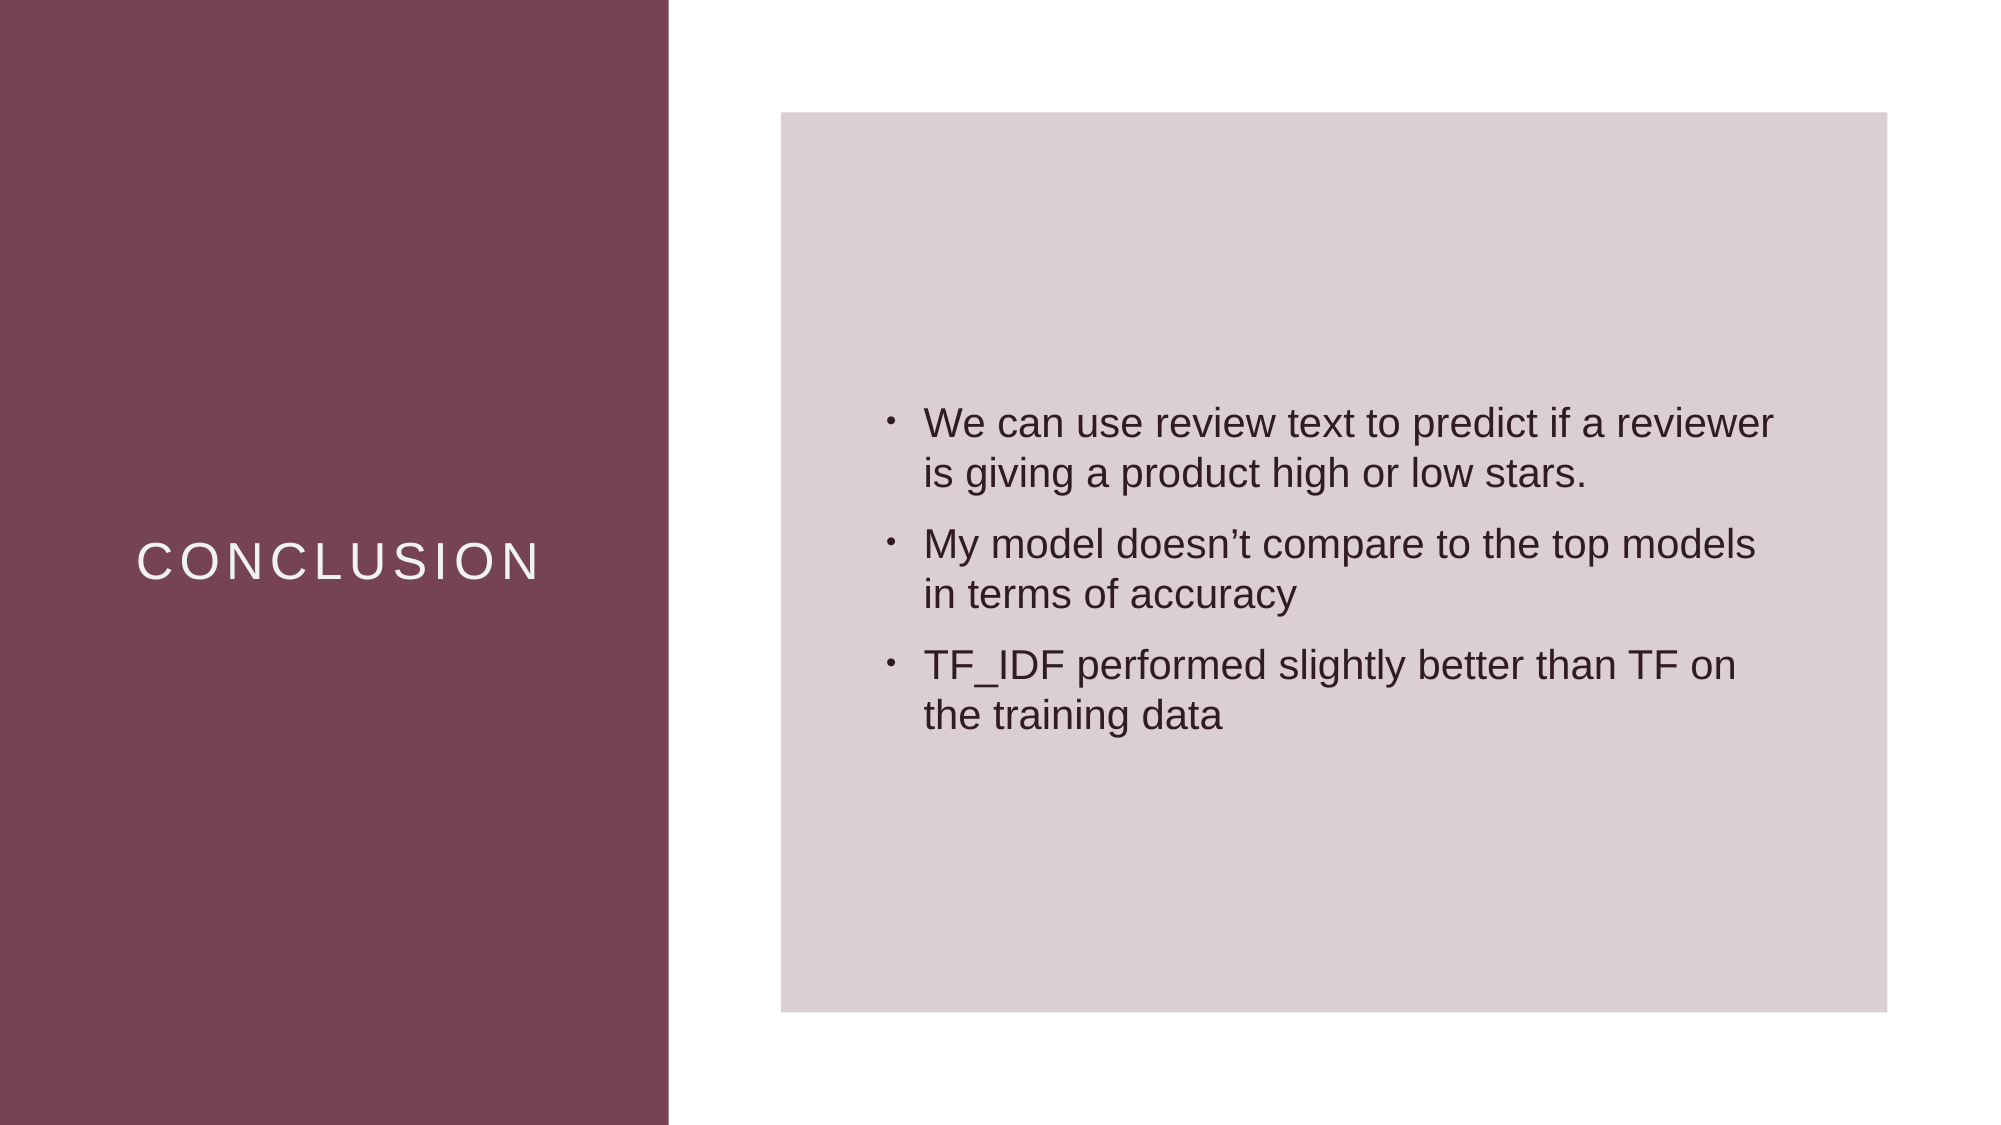

We can use review text to predict if a reviewer is giving a product high or low stars.
My model doesn’t compare to the top models in terms of accuracy
TF_IDF performed slightly better than TF on the training data
# Conclusion